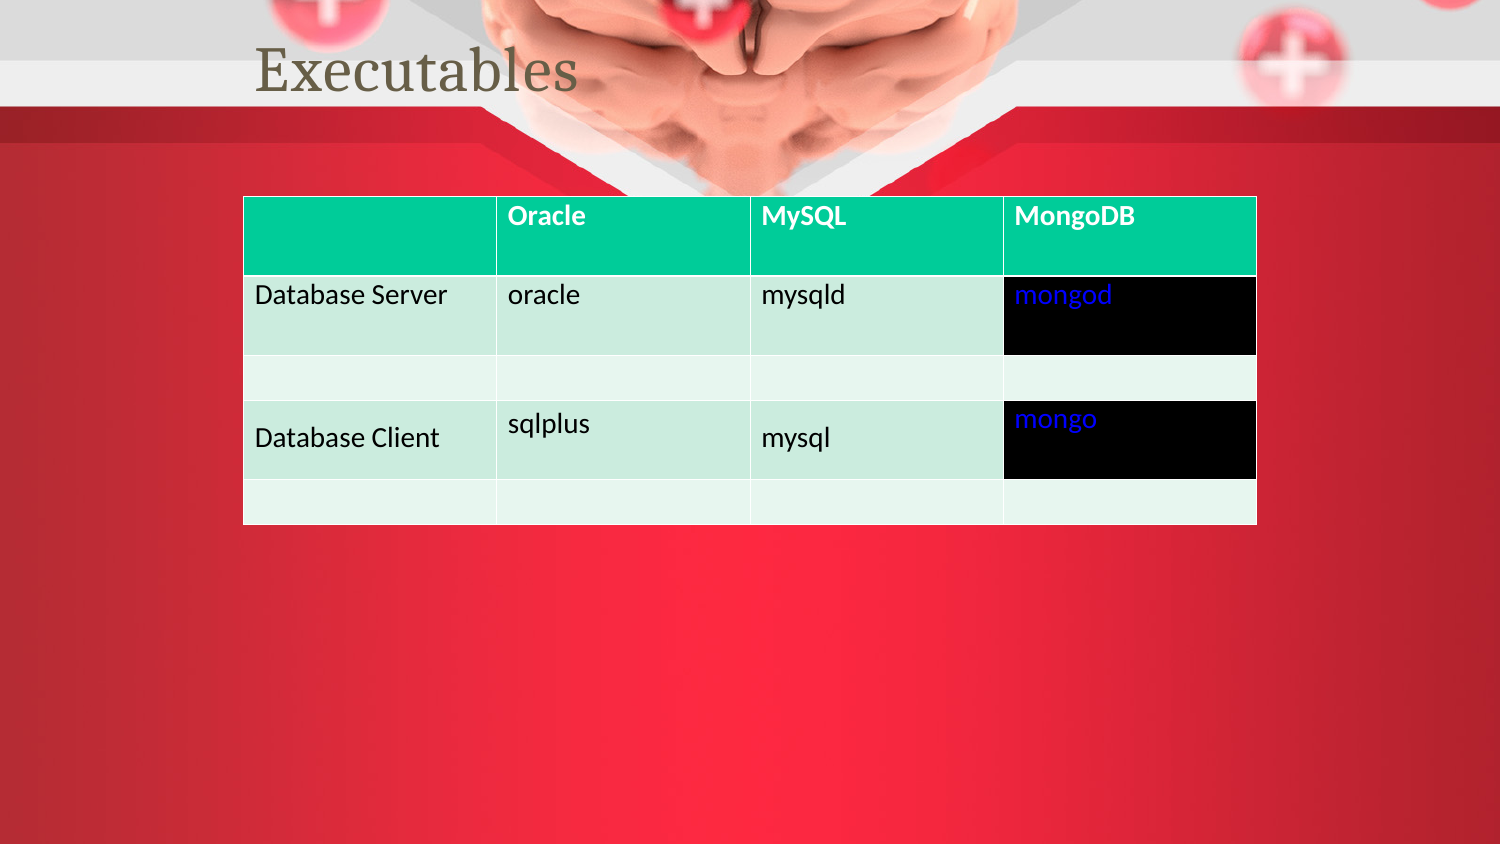

Executables
|  | Oracle | MySQL | MongoDB |
| --- | --- | --- | --- |
| Database Server | oracle | mysqld | mongod |
|  |  |  |  |
| Database Client | sqlplus | mysql | mongo |
|  |  |  |  |